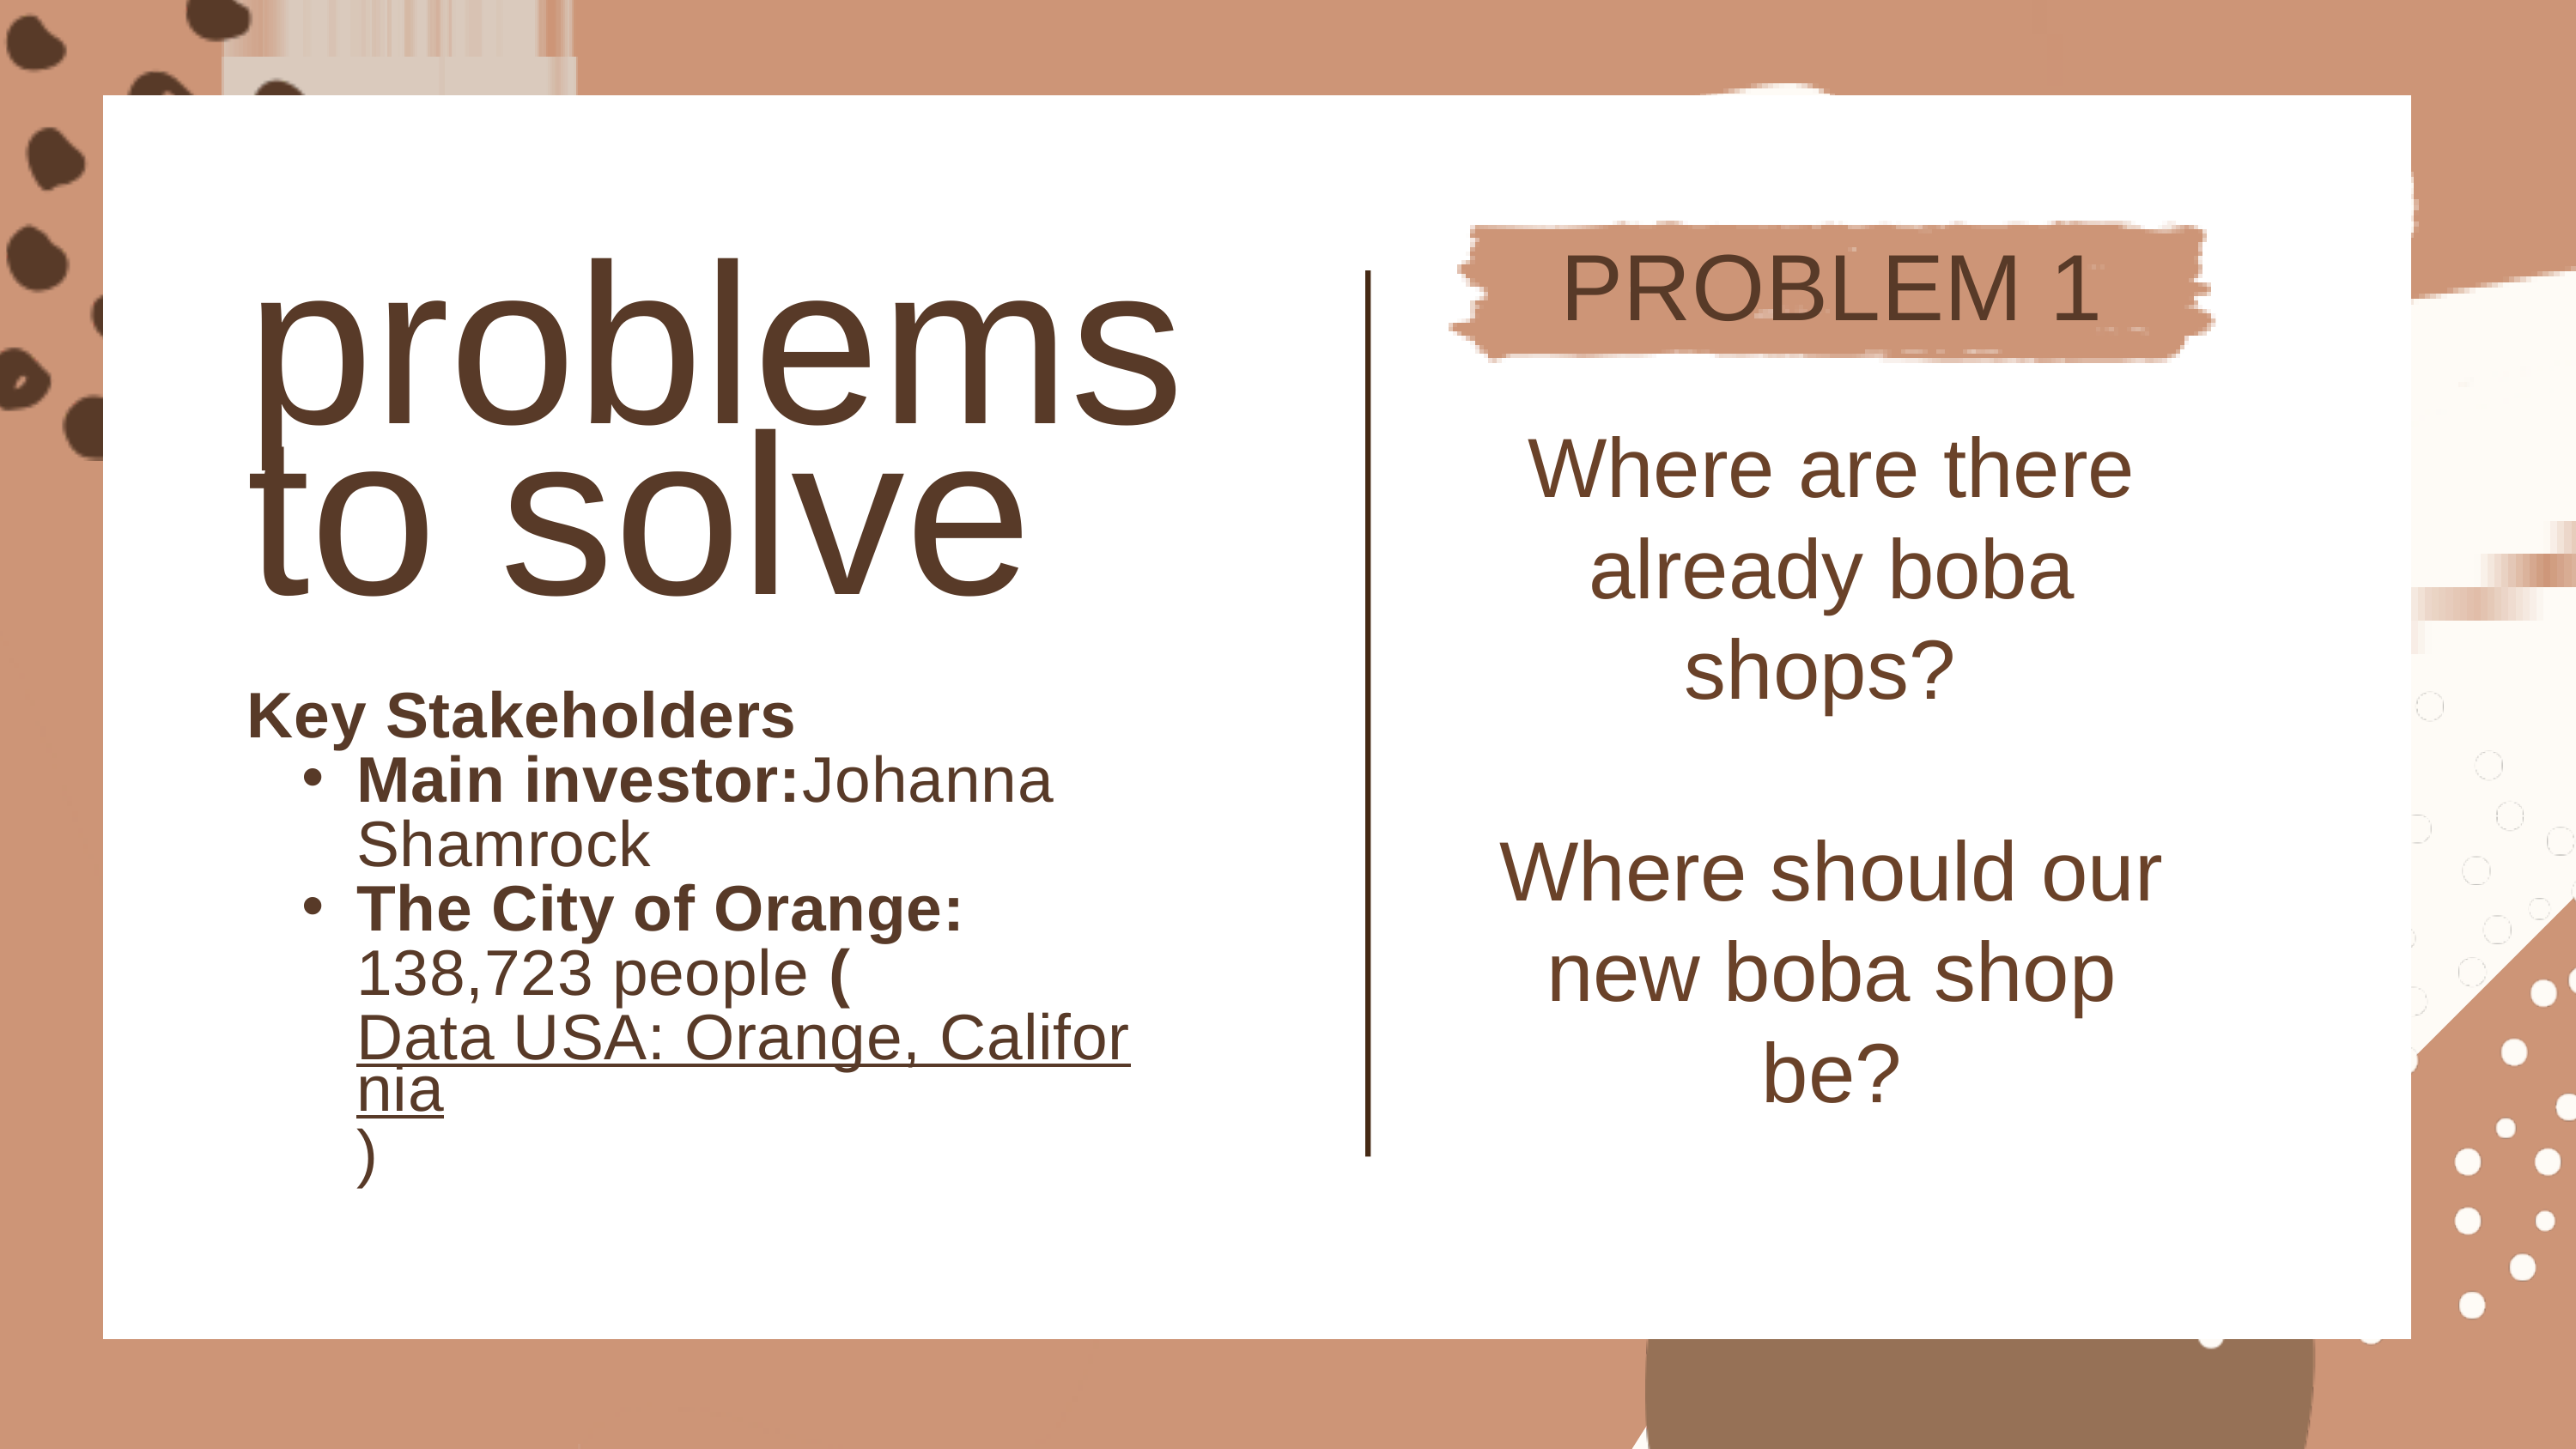

PROBLEM 1
problems to solve
Where are there already boba shops?

Where should our new boba shop be?

Key Stakeholders
Main investor:Johanna Shamrock
The City of Orange: 138,723 people (Data USA: Orange, California)